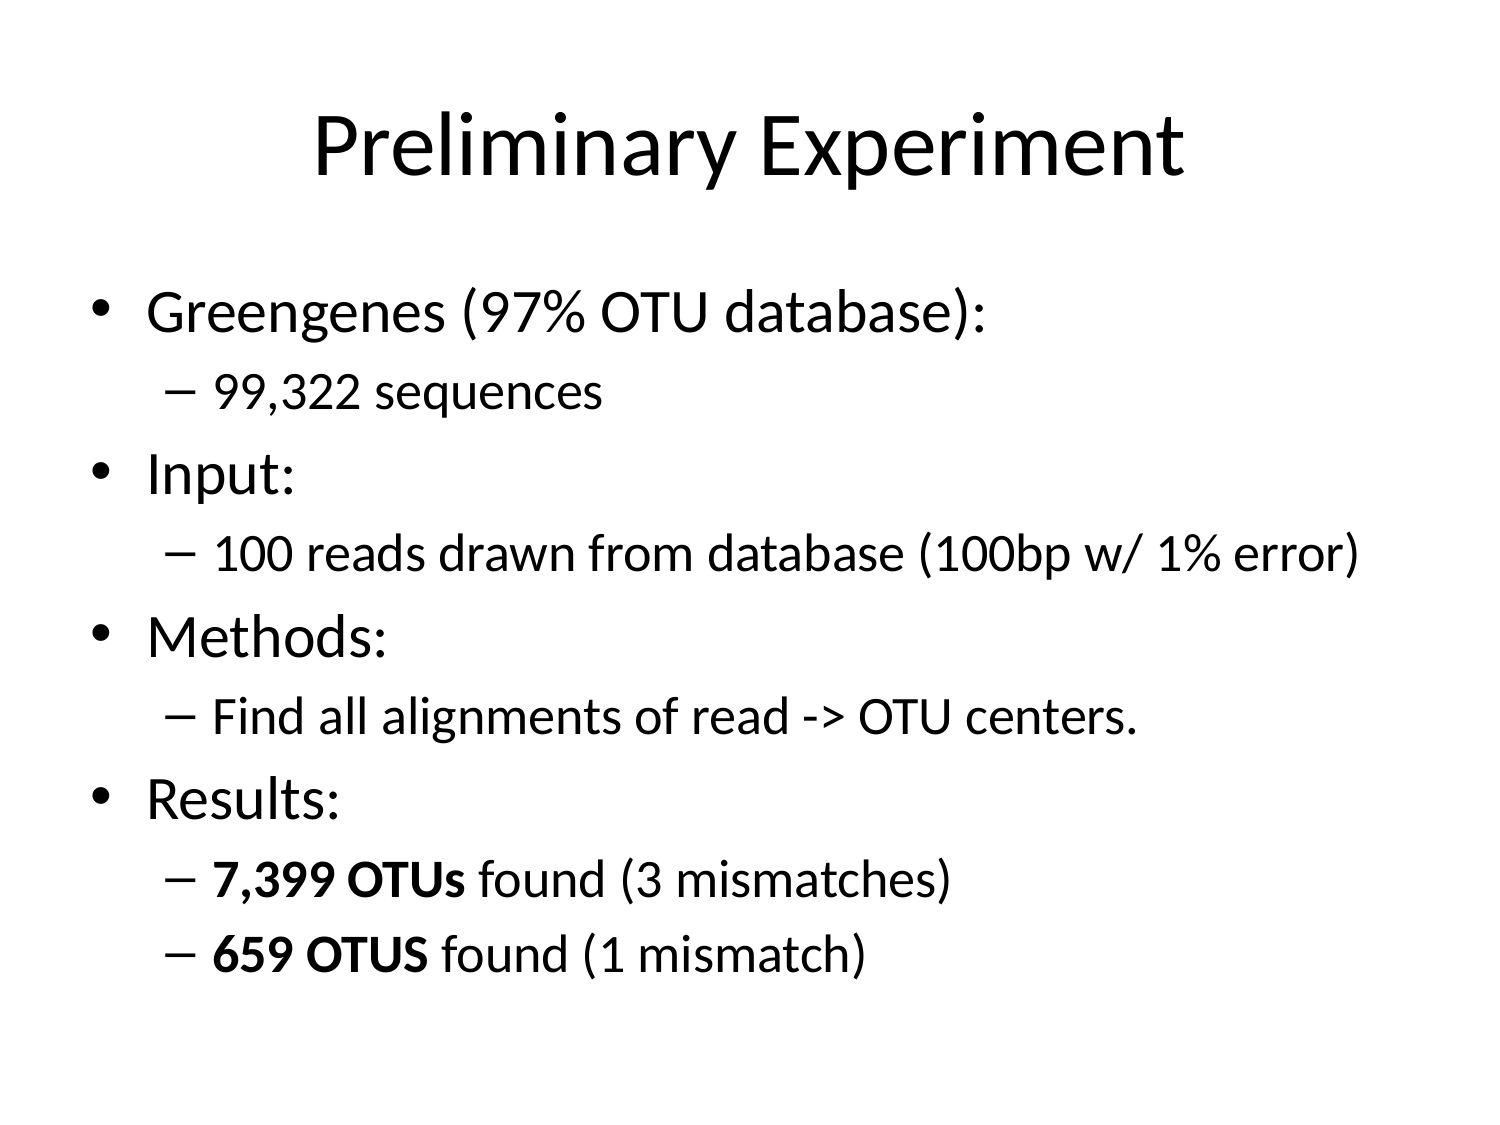

# Preliminary Experiment
Greengenes (97% OTU database):
99,322 sequences
Input:
100 reads drawn from database (100bp w/ 1% error)
Methods:
Find all alignments of read -> OTU centers.
Results:
7,399 OTUs found (3 mismatches)
659 OTUS found (1 mismatch)